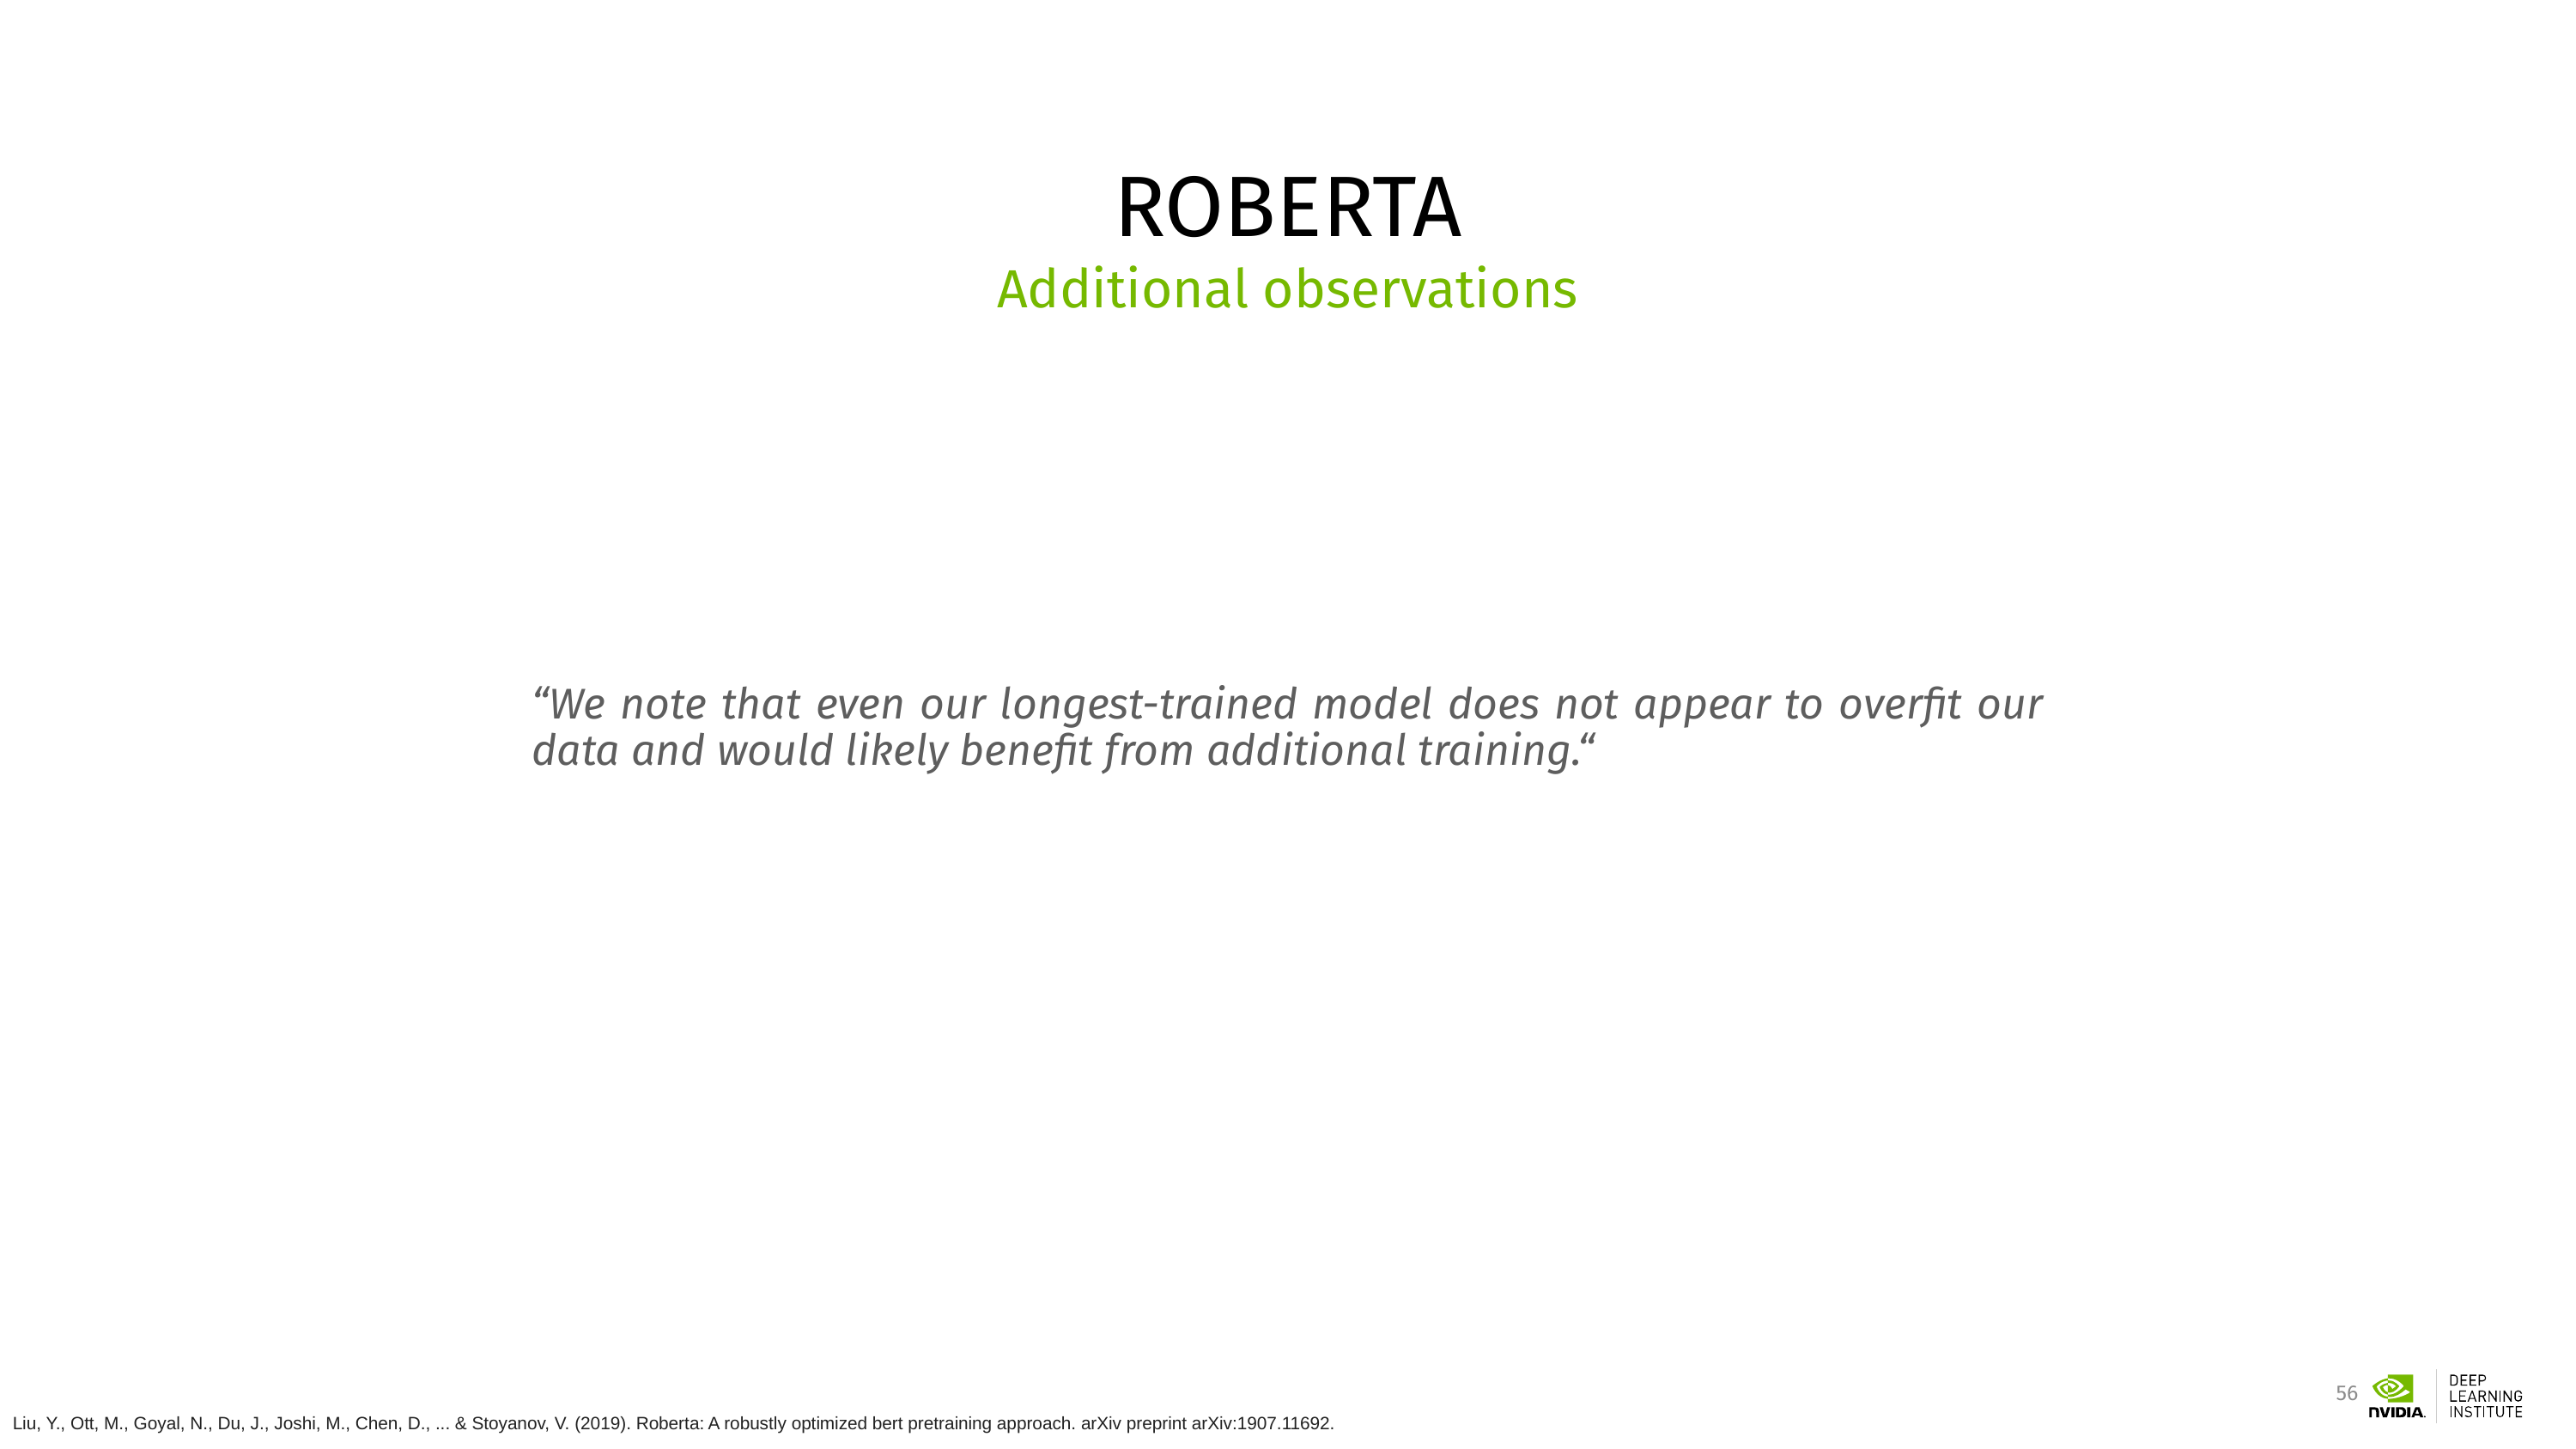

# Roberta
Additional observations
“We note that even our longest-trained model does not appear to overfit our data and would likely benefit from additional training.“
Liu, Y., Ott, M., Goyal, N., Du, J., Joshi, M., Chen, D., ... & Stoyanov, V. (2019). Roberta: A robustly optimized bert pretraining approach. arXiv preprint arXiv:1907.11692.